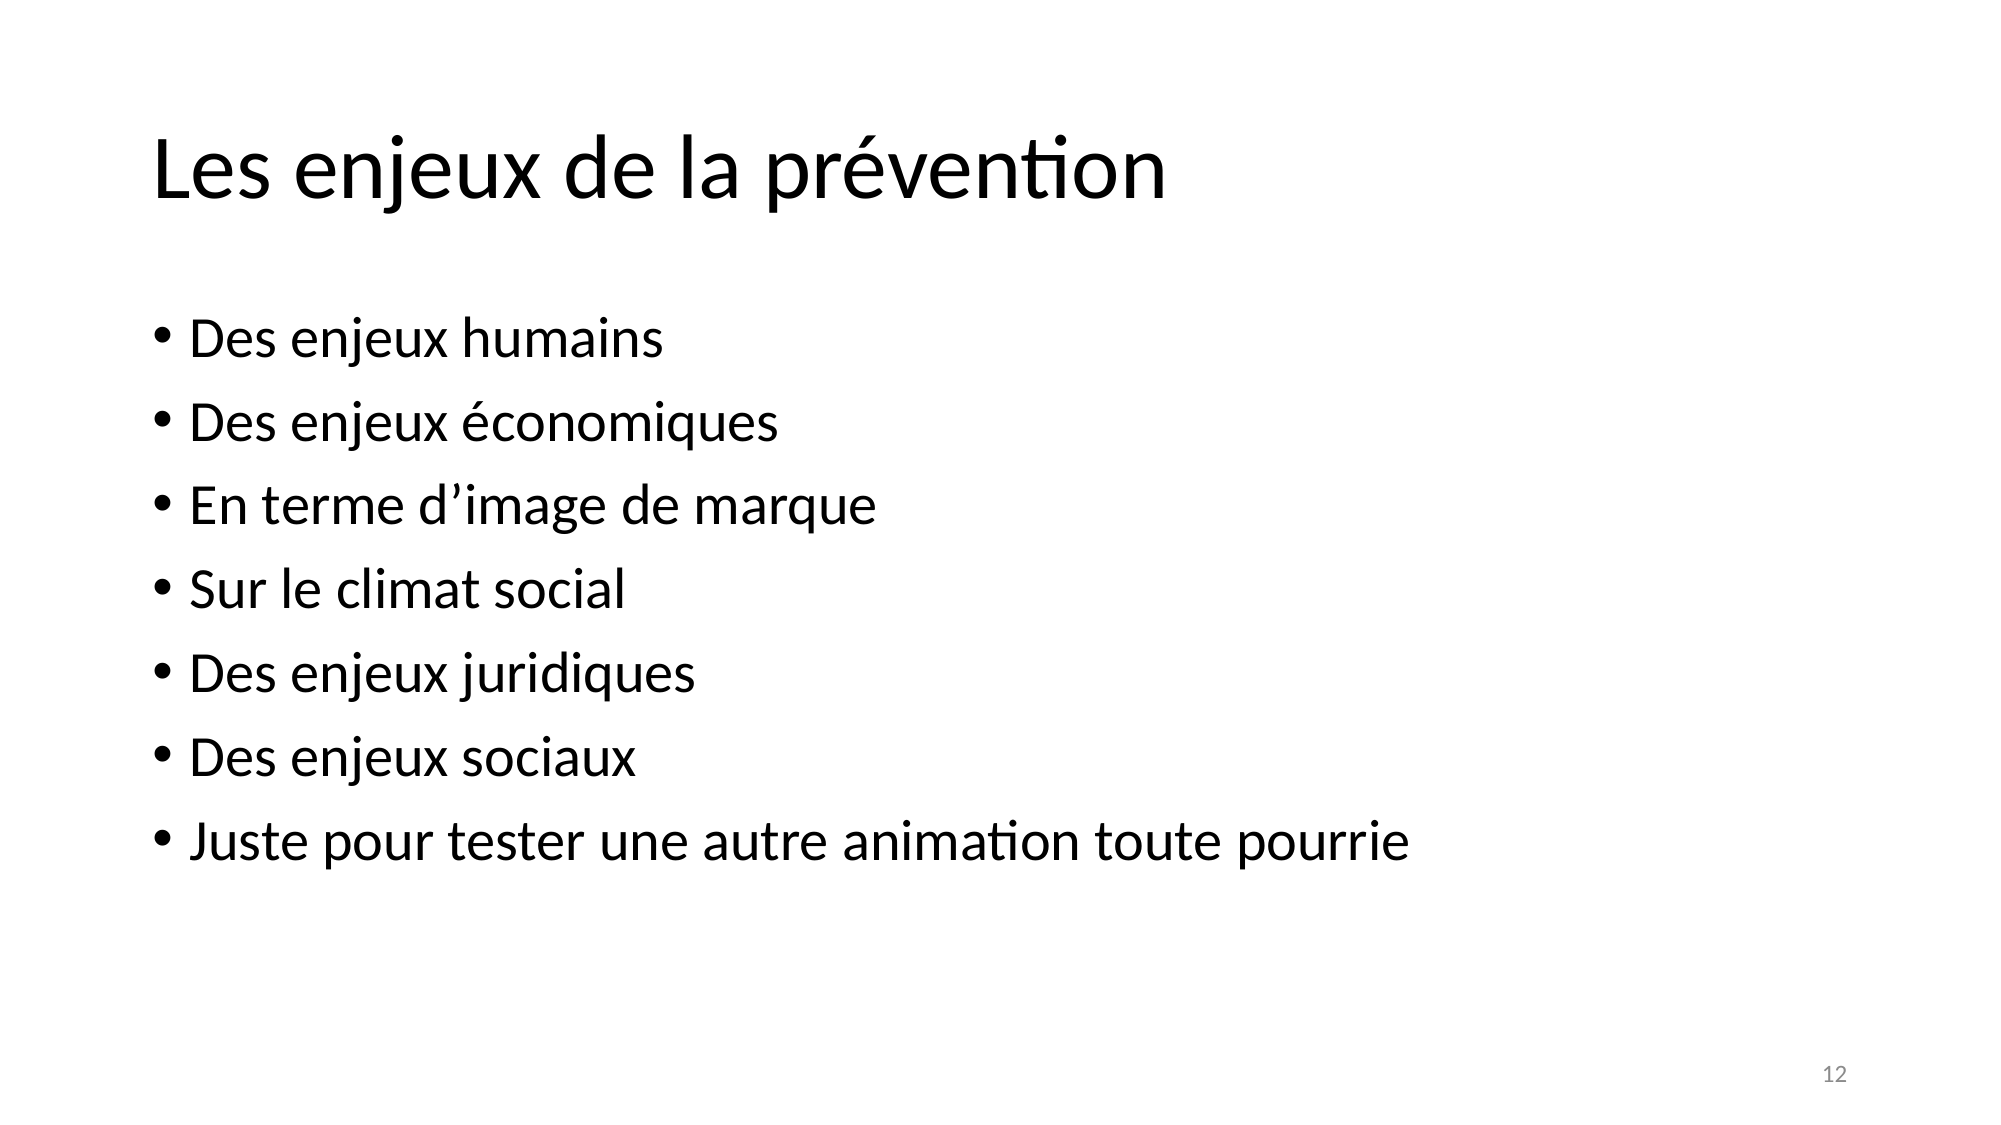

# Les enjeux de la prévention
Des enjeux humains
Des enjeux économiques
En terme d’image de marque
Sur le climat social
Des enjeux juridiques
Des enjeux sociaux
Juste pour tester une autre animation toute pourrie
12